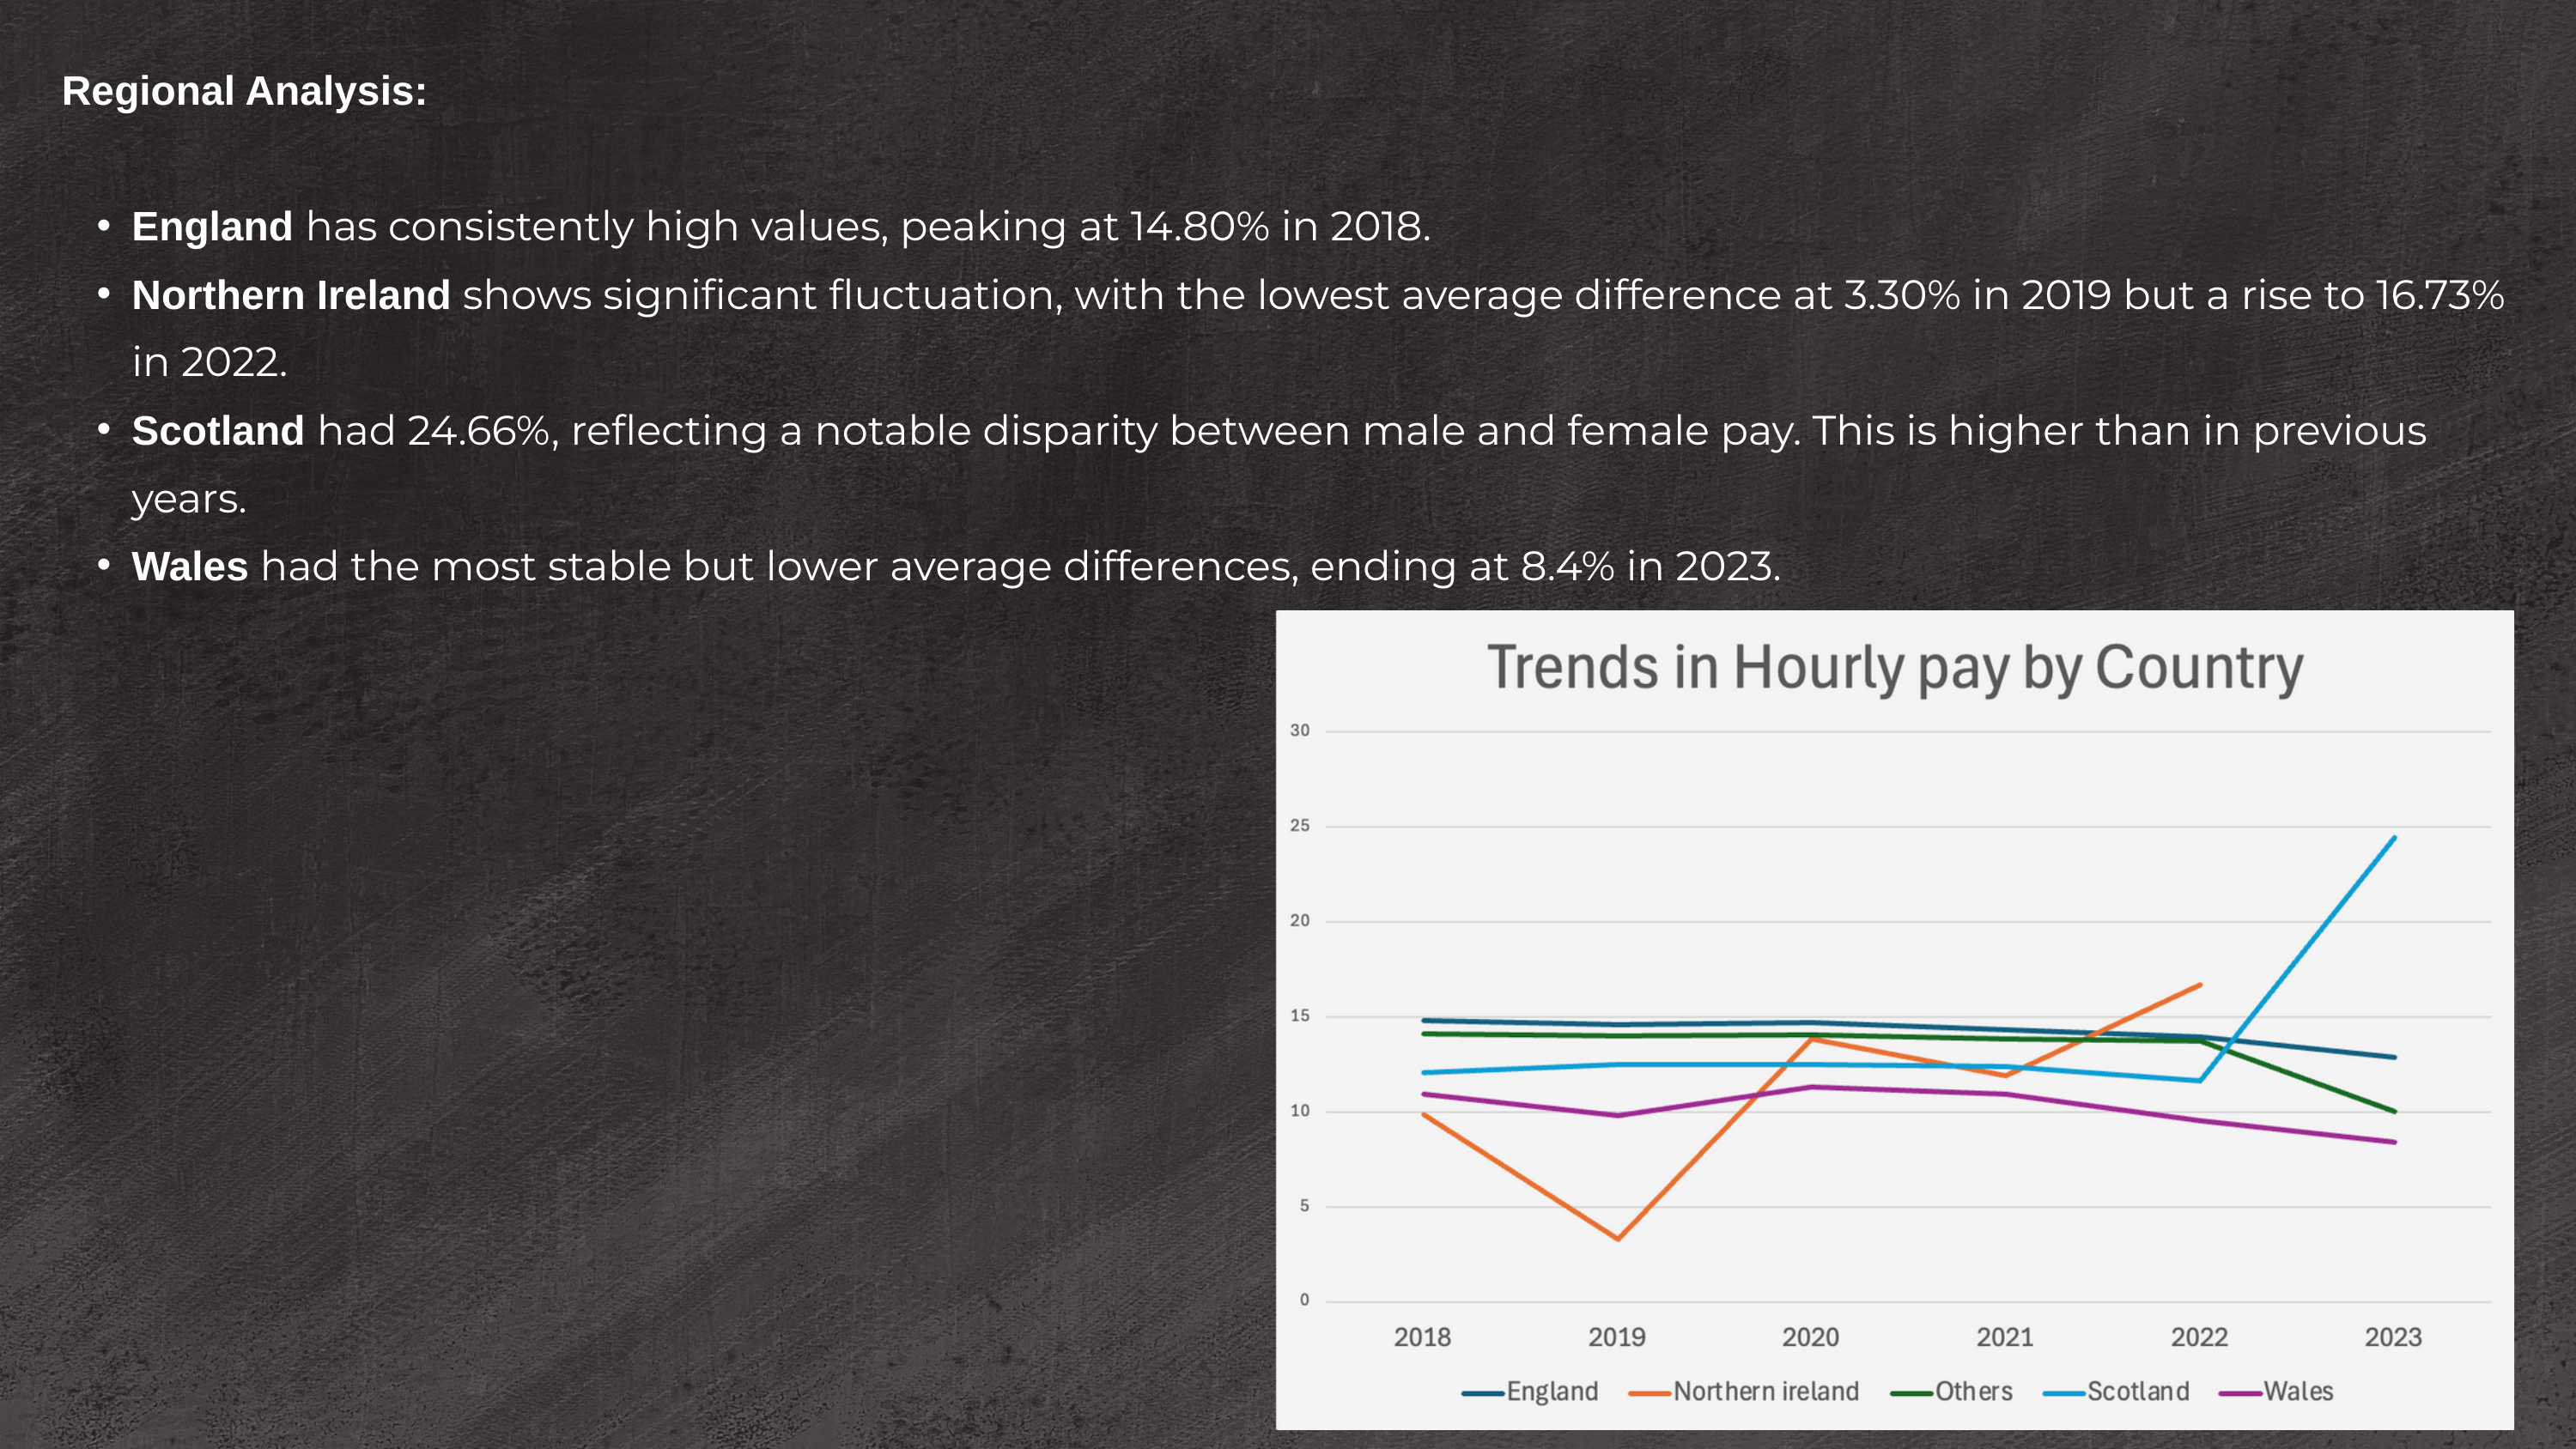

Regional Analysis:

England has consistently high values, peaking at 14.80% in 2018.
Northern Ireland shows significant fluctuation, with the lowest average difference at 3.30% in 2019 but a rise to 16.73% in 2022.
Scotland had 24.66%, reflecting a notable disparity between male and female pay. This is higher than in previous years.
Wales had the most stable but lower average differences, ending at 8.4% in 2023.